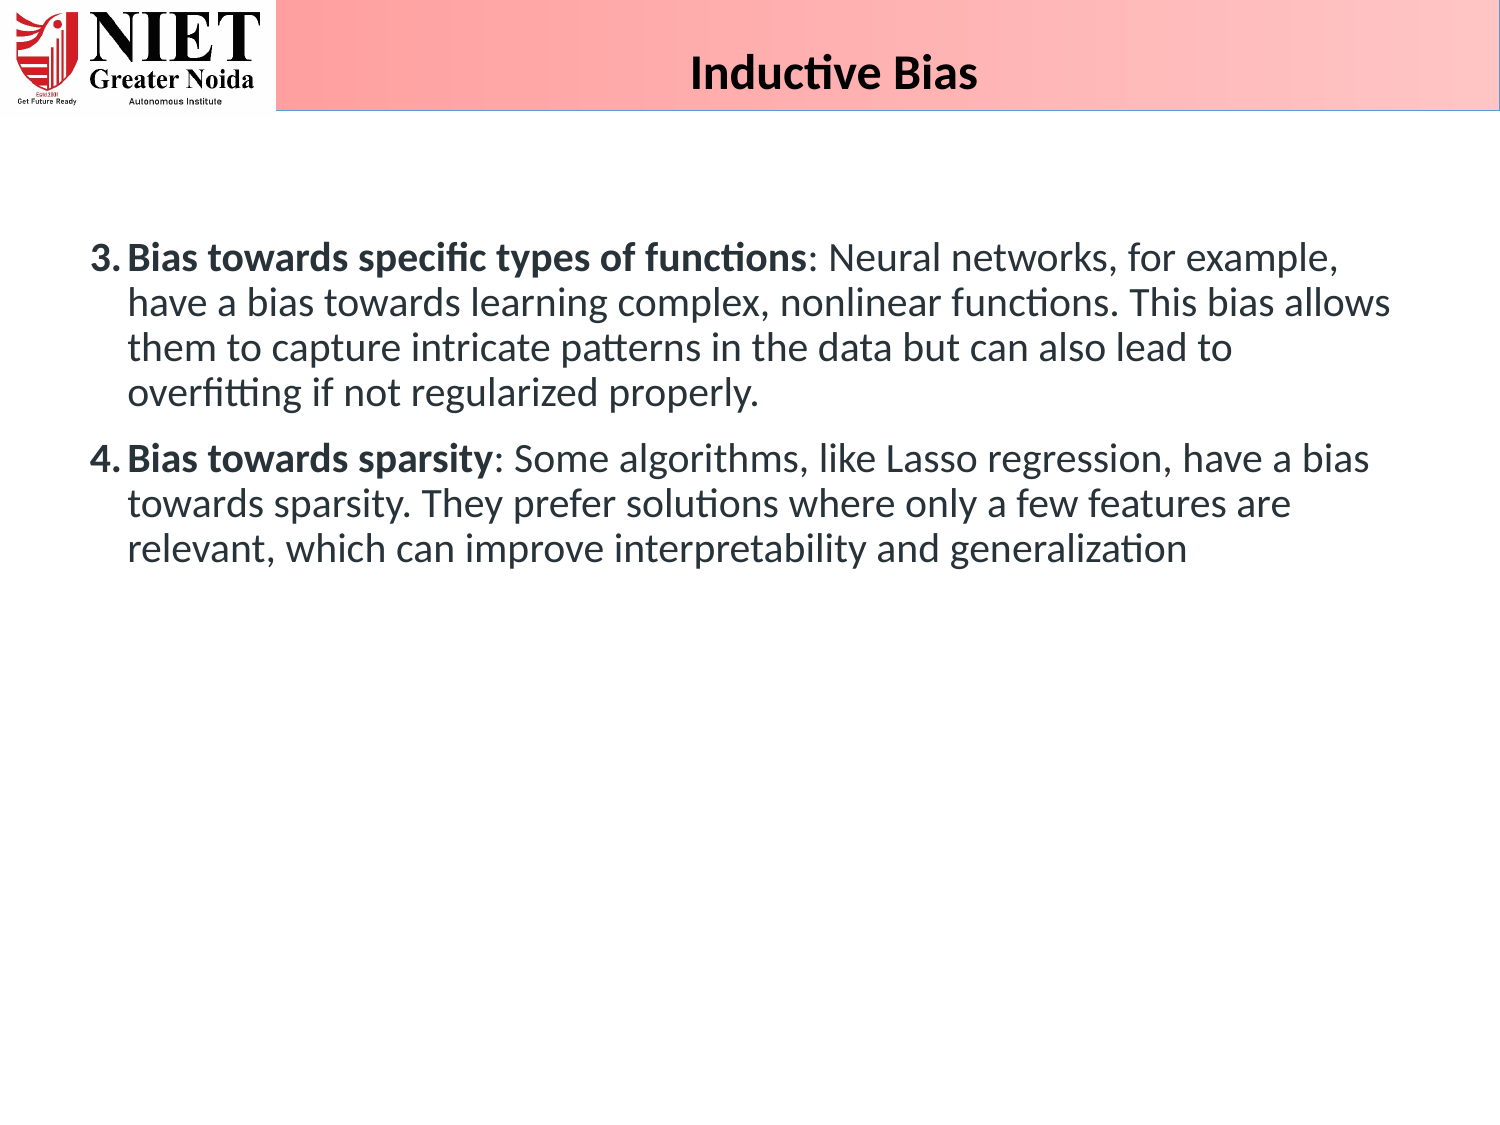

Inductive Bias

Bias towards specific types of functions: Neural networks, for example, have a bias towards learning complex, nonlinear functions. This bias allows them to capture intricate patterns in the data but can also lead to overfitting if not regularized properly.
Bias towards sparsity: Some algorithms, like Lasso regression, have a bias towards sparsity. They prefer solutions where only a few features are relevant, which can improve interpretability and generalization